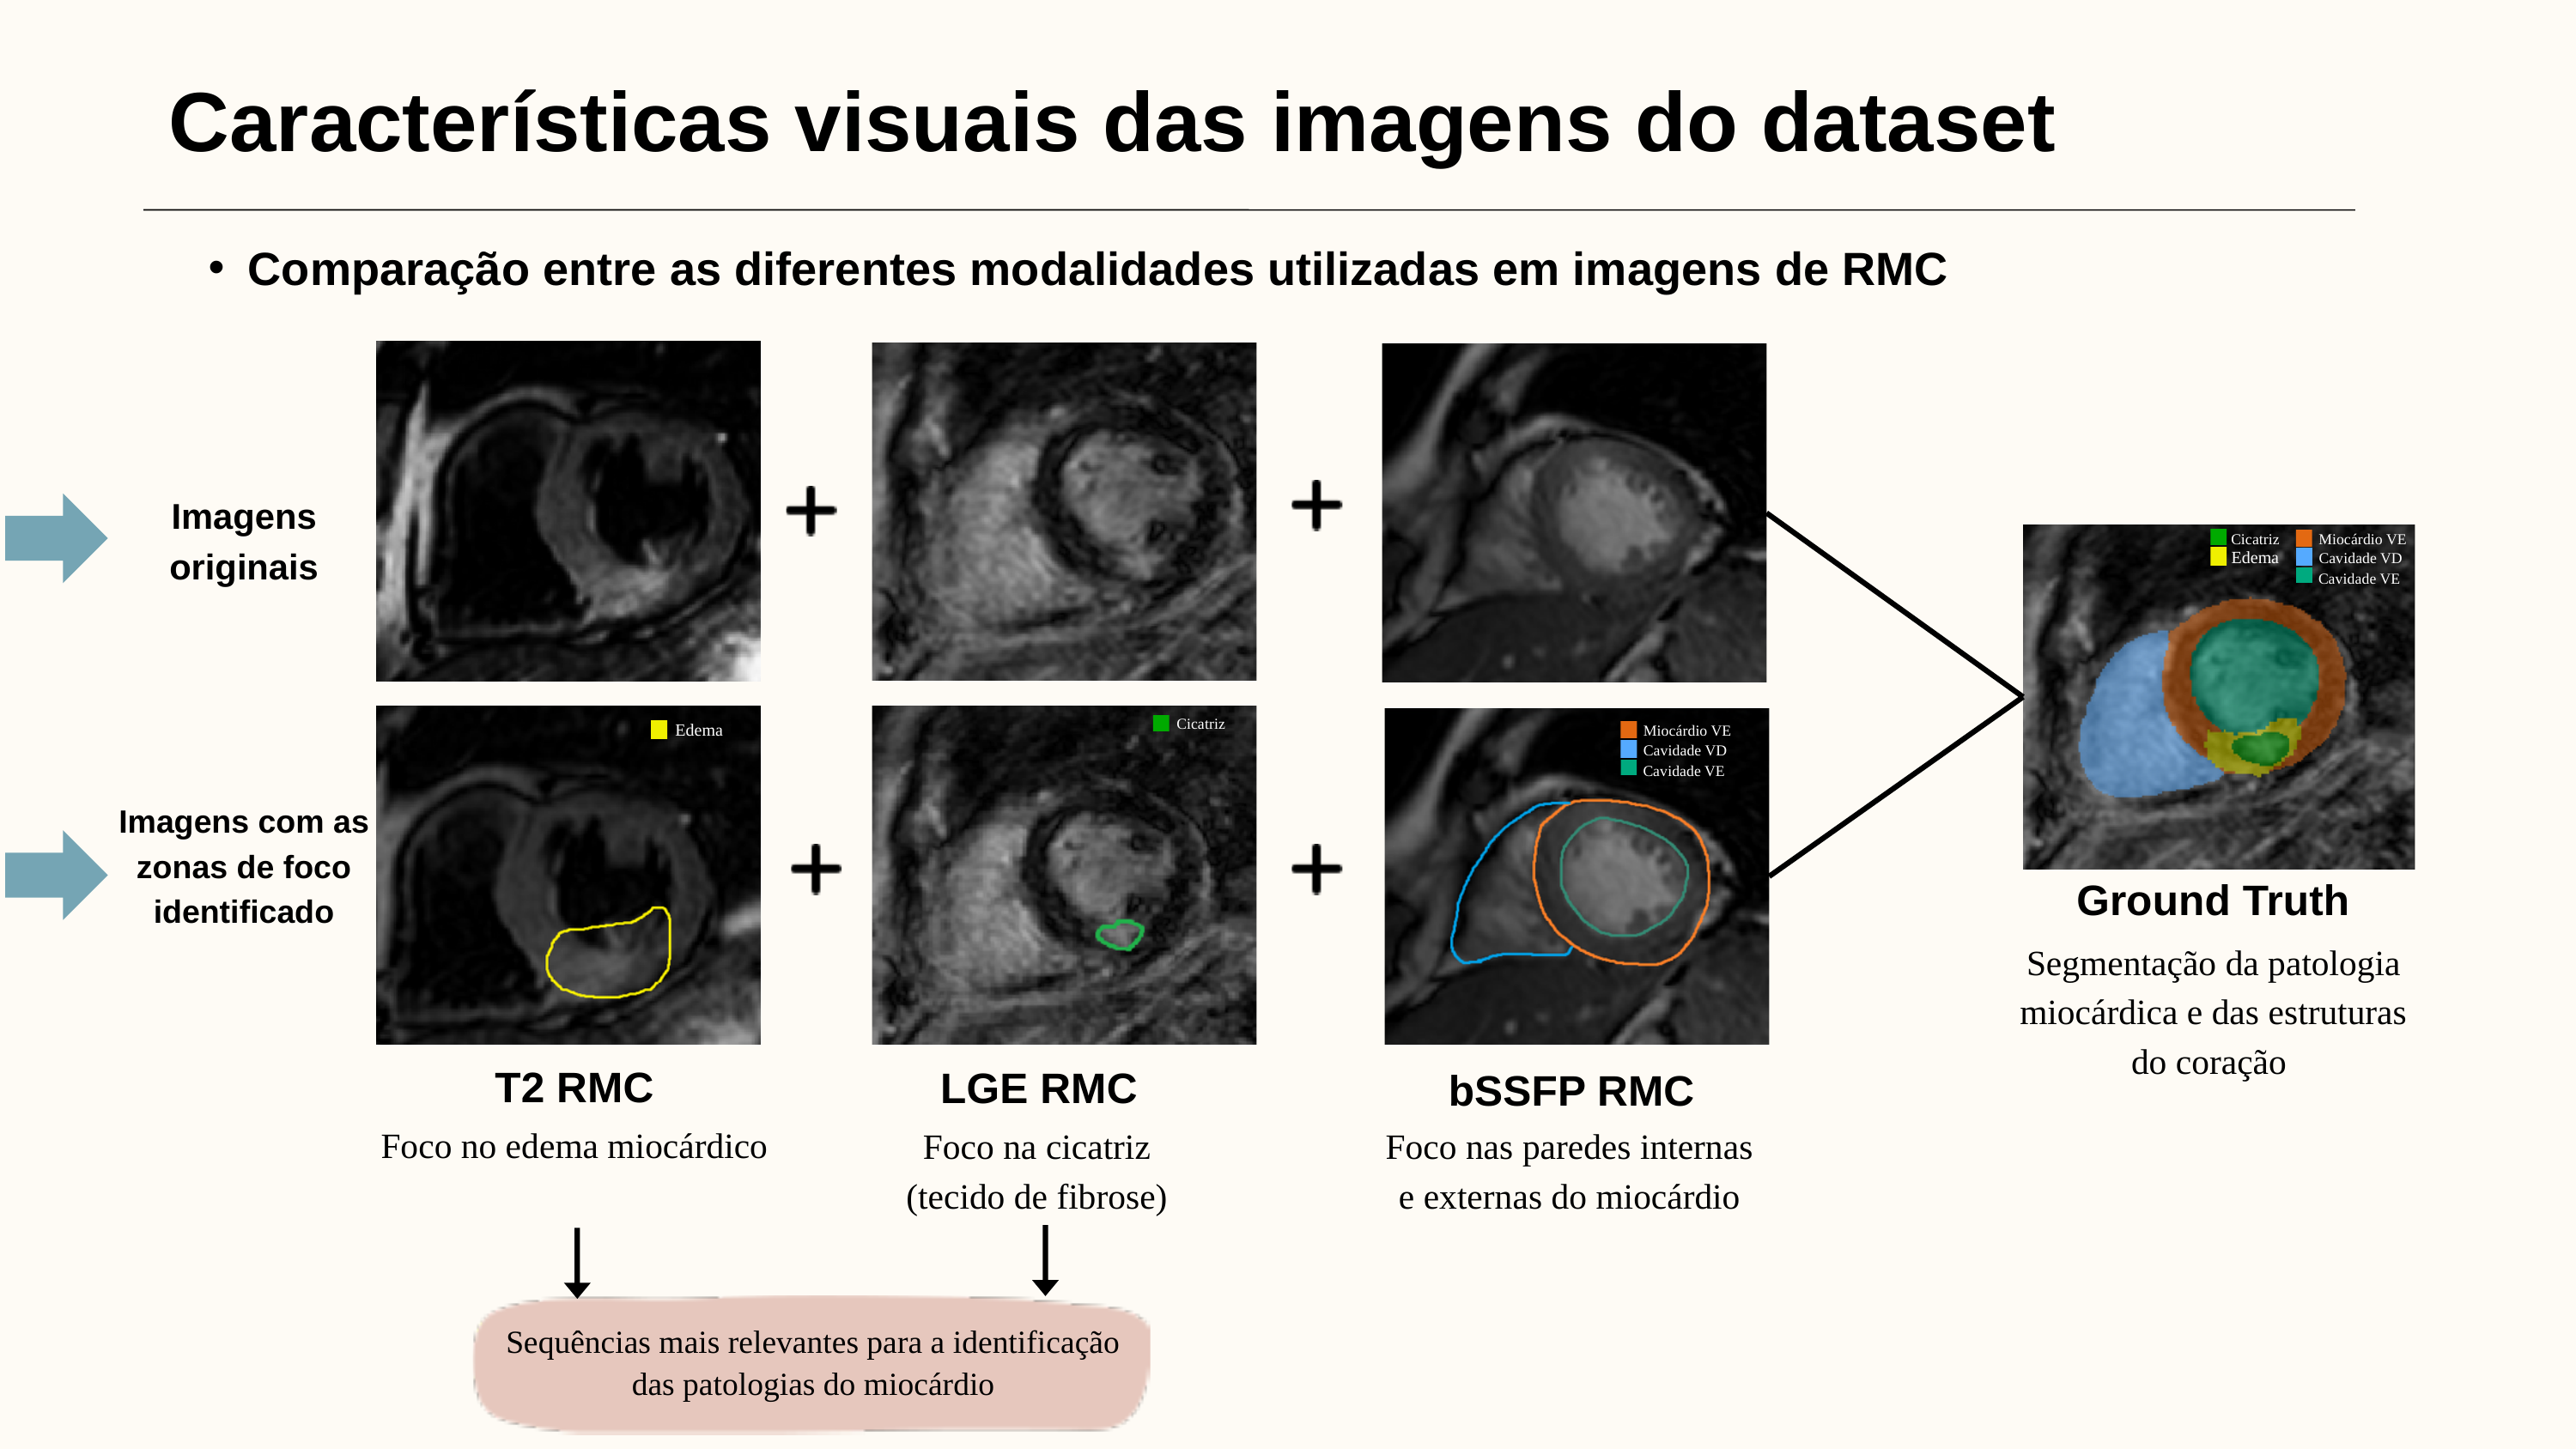

Características visuais das imagens do dataset

Comparação entre as diferentes modalidades utilizadas em imagens de RMC

Imagens originais

Miocárdio VE
Cicatriz

Edema
Cavidade VD

Cavidade VE

Cicatriz

Edema
Miocárdio VE

Cavidade VD

Cavidade VE

Imagens com as zonas de foco identificado

Ground Truth
Segmentação da patologia miocárdica e das estruturas do coração
T2 RMC
LGE RMC
bSSFP RMC
Foco no edema miocárdico
Foco na cicatriz (tecido de fibrose)
Foco nas paredes internas e externas do miocárdio

Sequências mais relevantes para a identificação das patologias do miocárdio